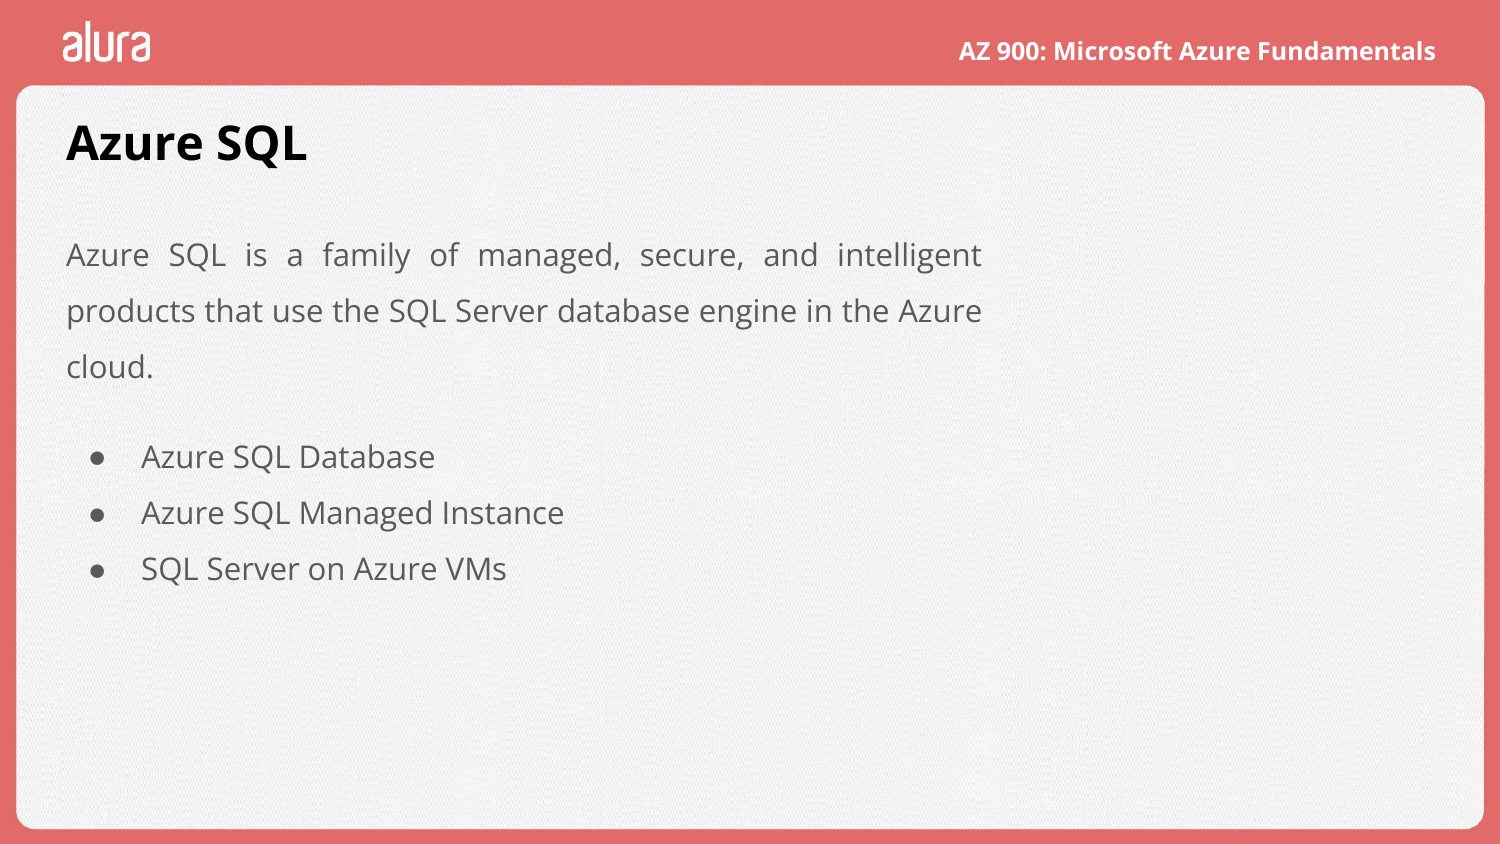

# Azure SQL
Azure SQL is a family of managed, secure, and intelligent products that use the SQL Server database engine in the Azure cloud.
Azure SQL Database
Azure SQL Managed Instance
SQL Server on Azure VMs